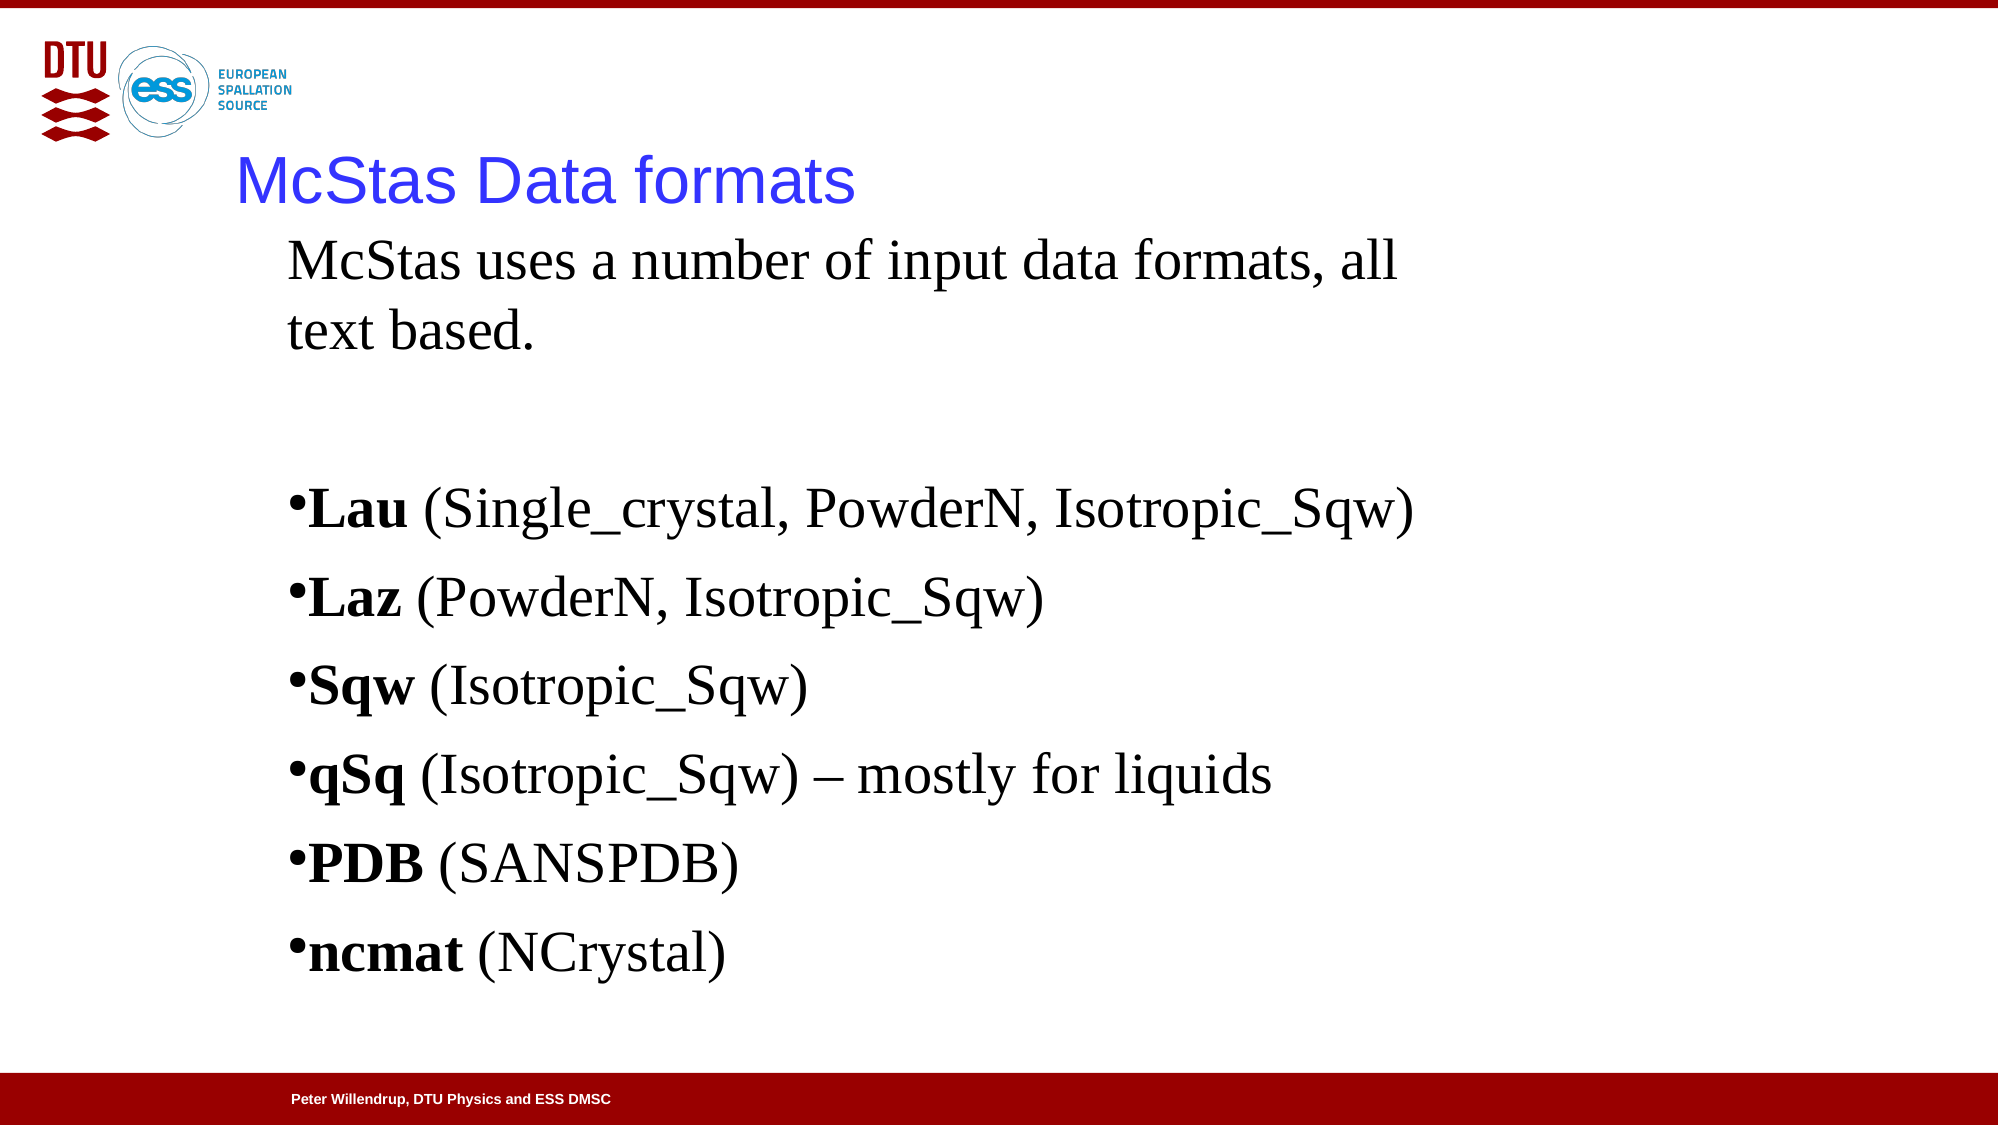

McStas Data formats
McStas uses a number of input data formats, all text based.

Lau (Single_crystal, PowderN, Isotropic_Sqw)
Laz (PowderN, Isotropic_Sqw)
Sqw (Isotropic_Sqw)
qSq (Isotropic_Sqw) – mostly for liquids
PDB (SANSPDB)
ncmat (NCrystal)
28